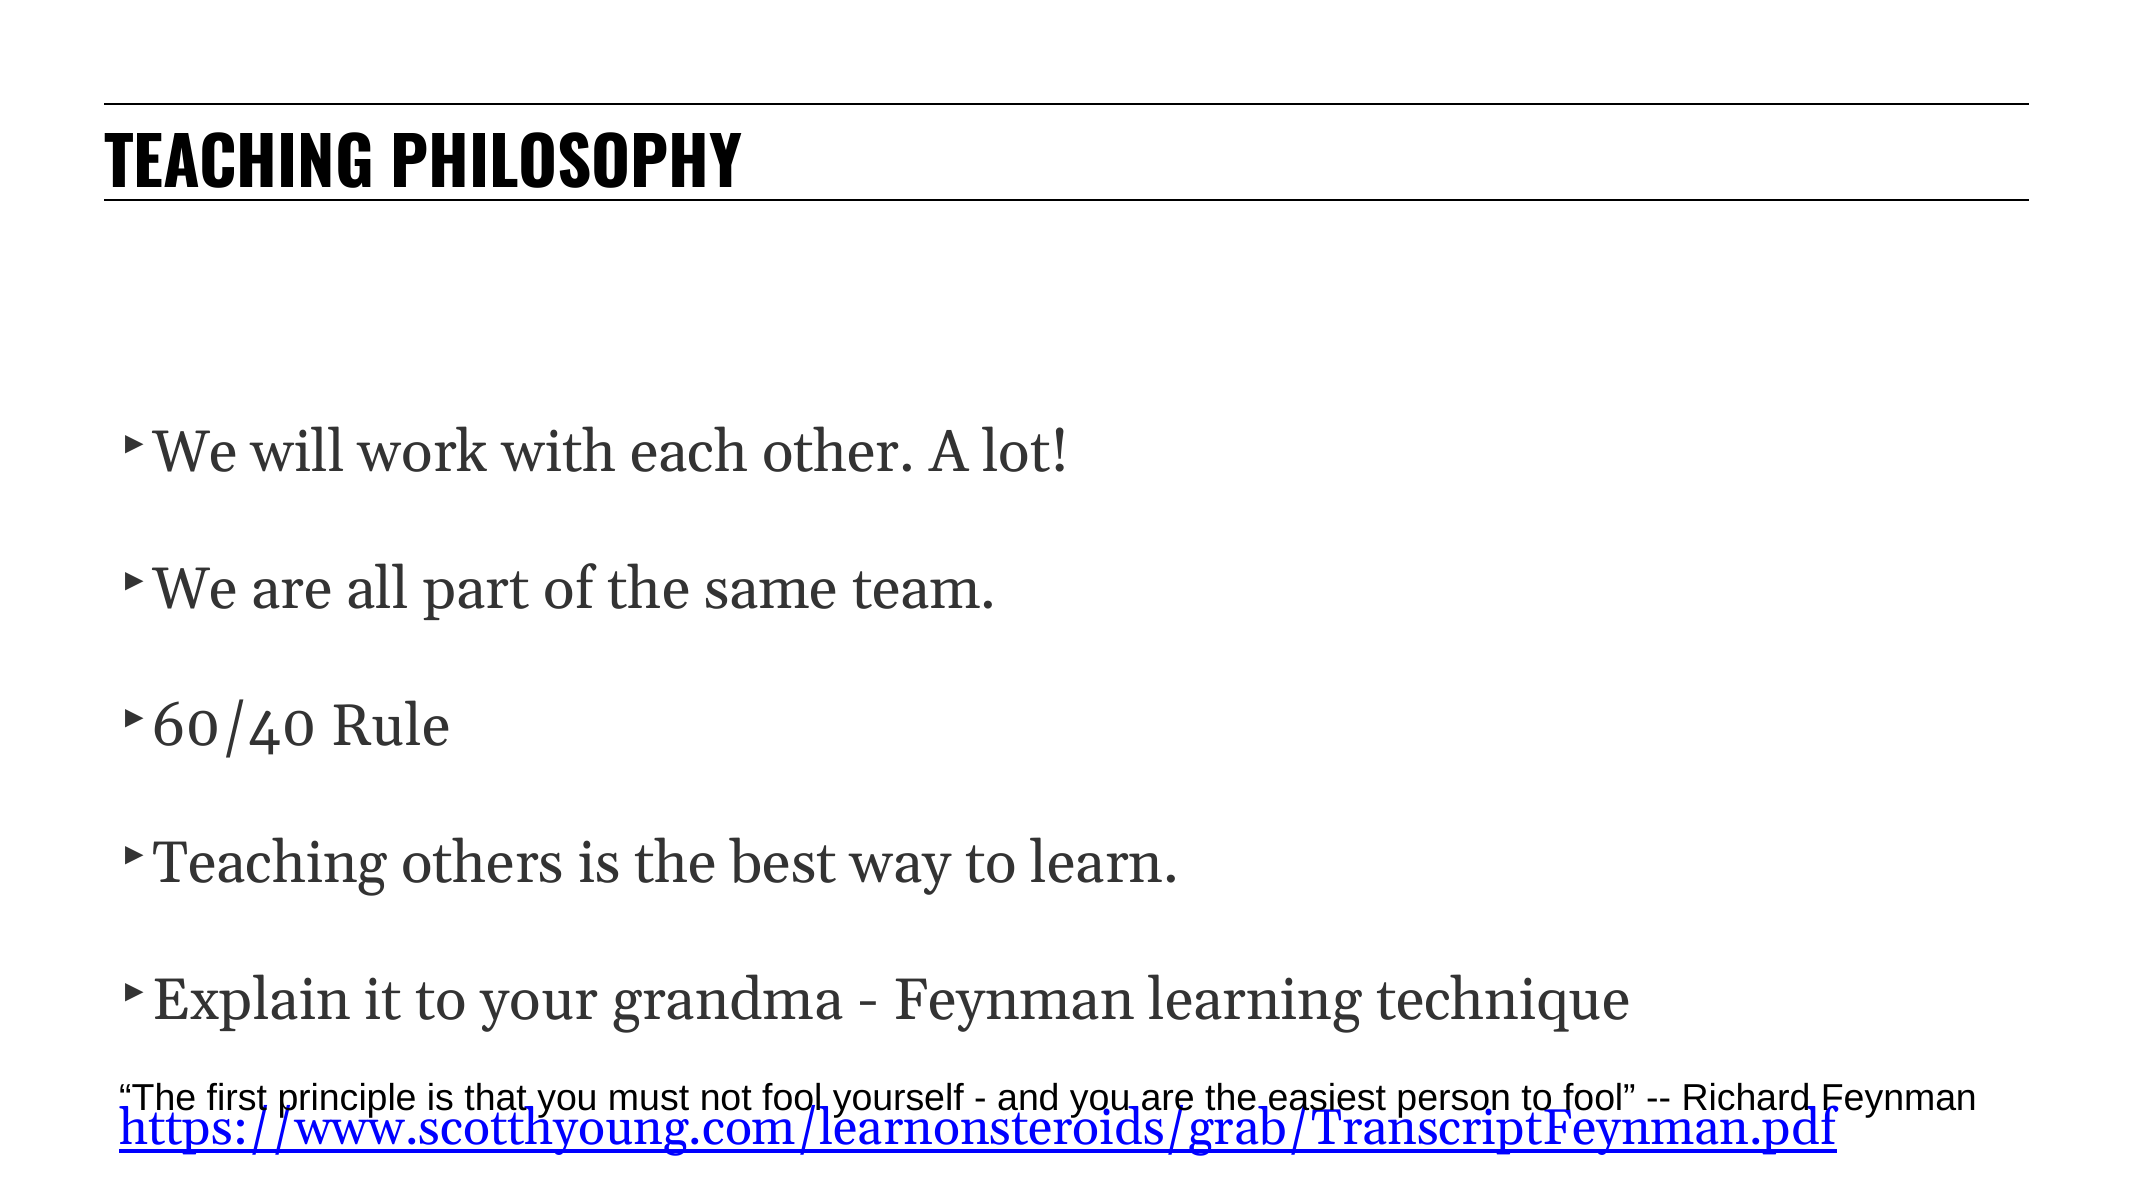

TEACHING PHILOSOPHY

We will work with each other. A lot!
We are all part of the same team.
60/40 Rule
Teaching others is the best way to learn.
Explain it to your grandma - Feynman learning technique
https://www.scotthyoung.com/learnonsteroids/grab/TranscriptFeynman.pdf

“The first principle is that you must not fool yourself - and you are the easiest person to fool” -- Richard Feynman